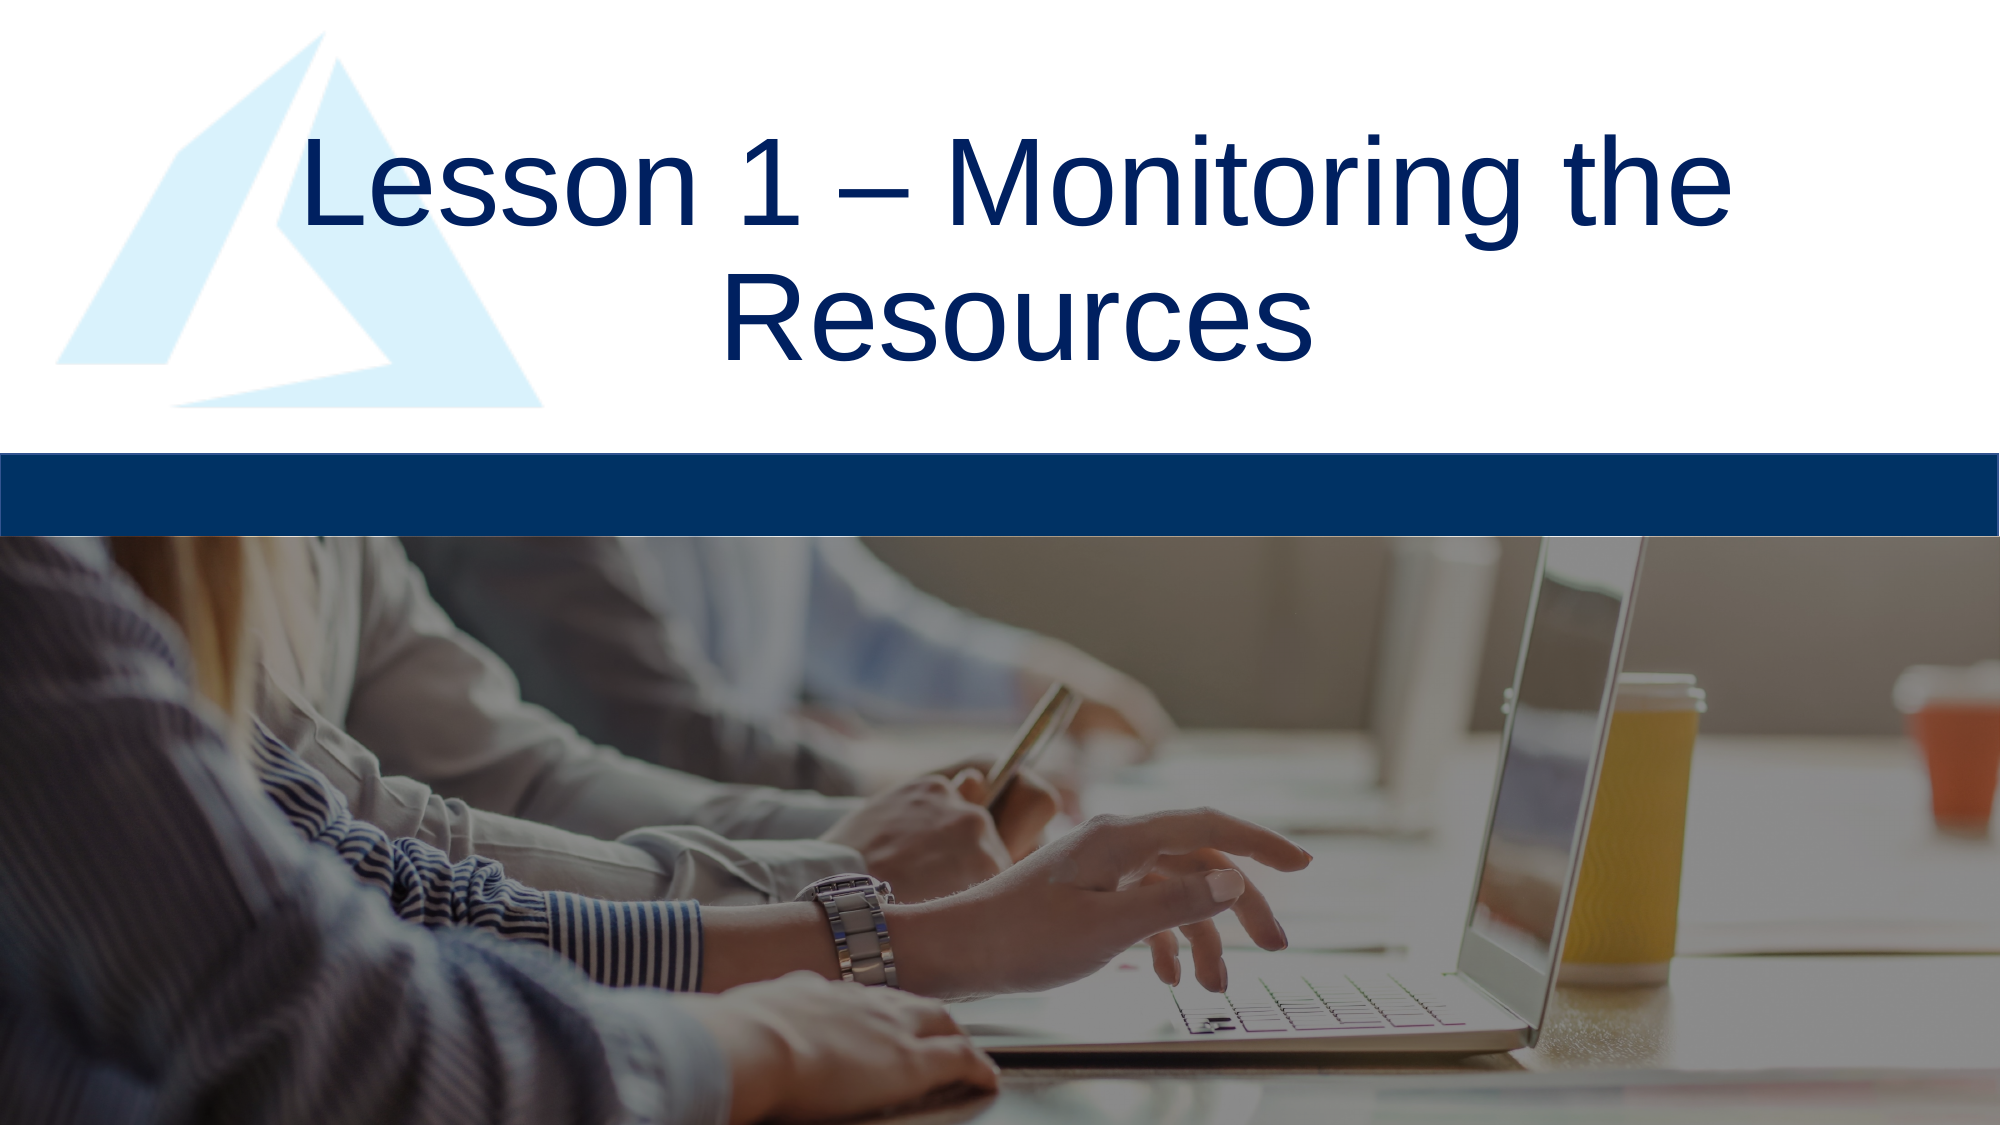

# Lesson 1 – Monitoring the Resources